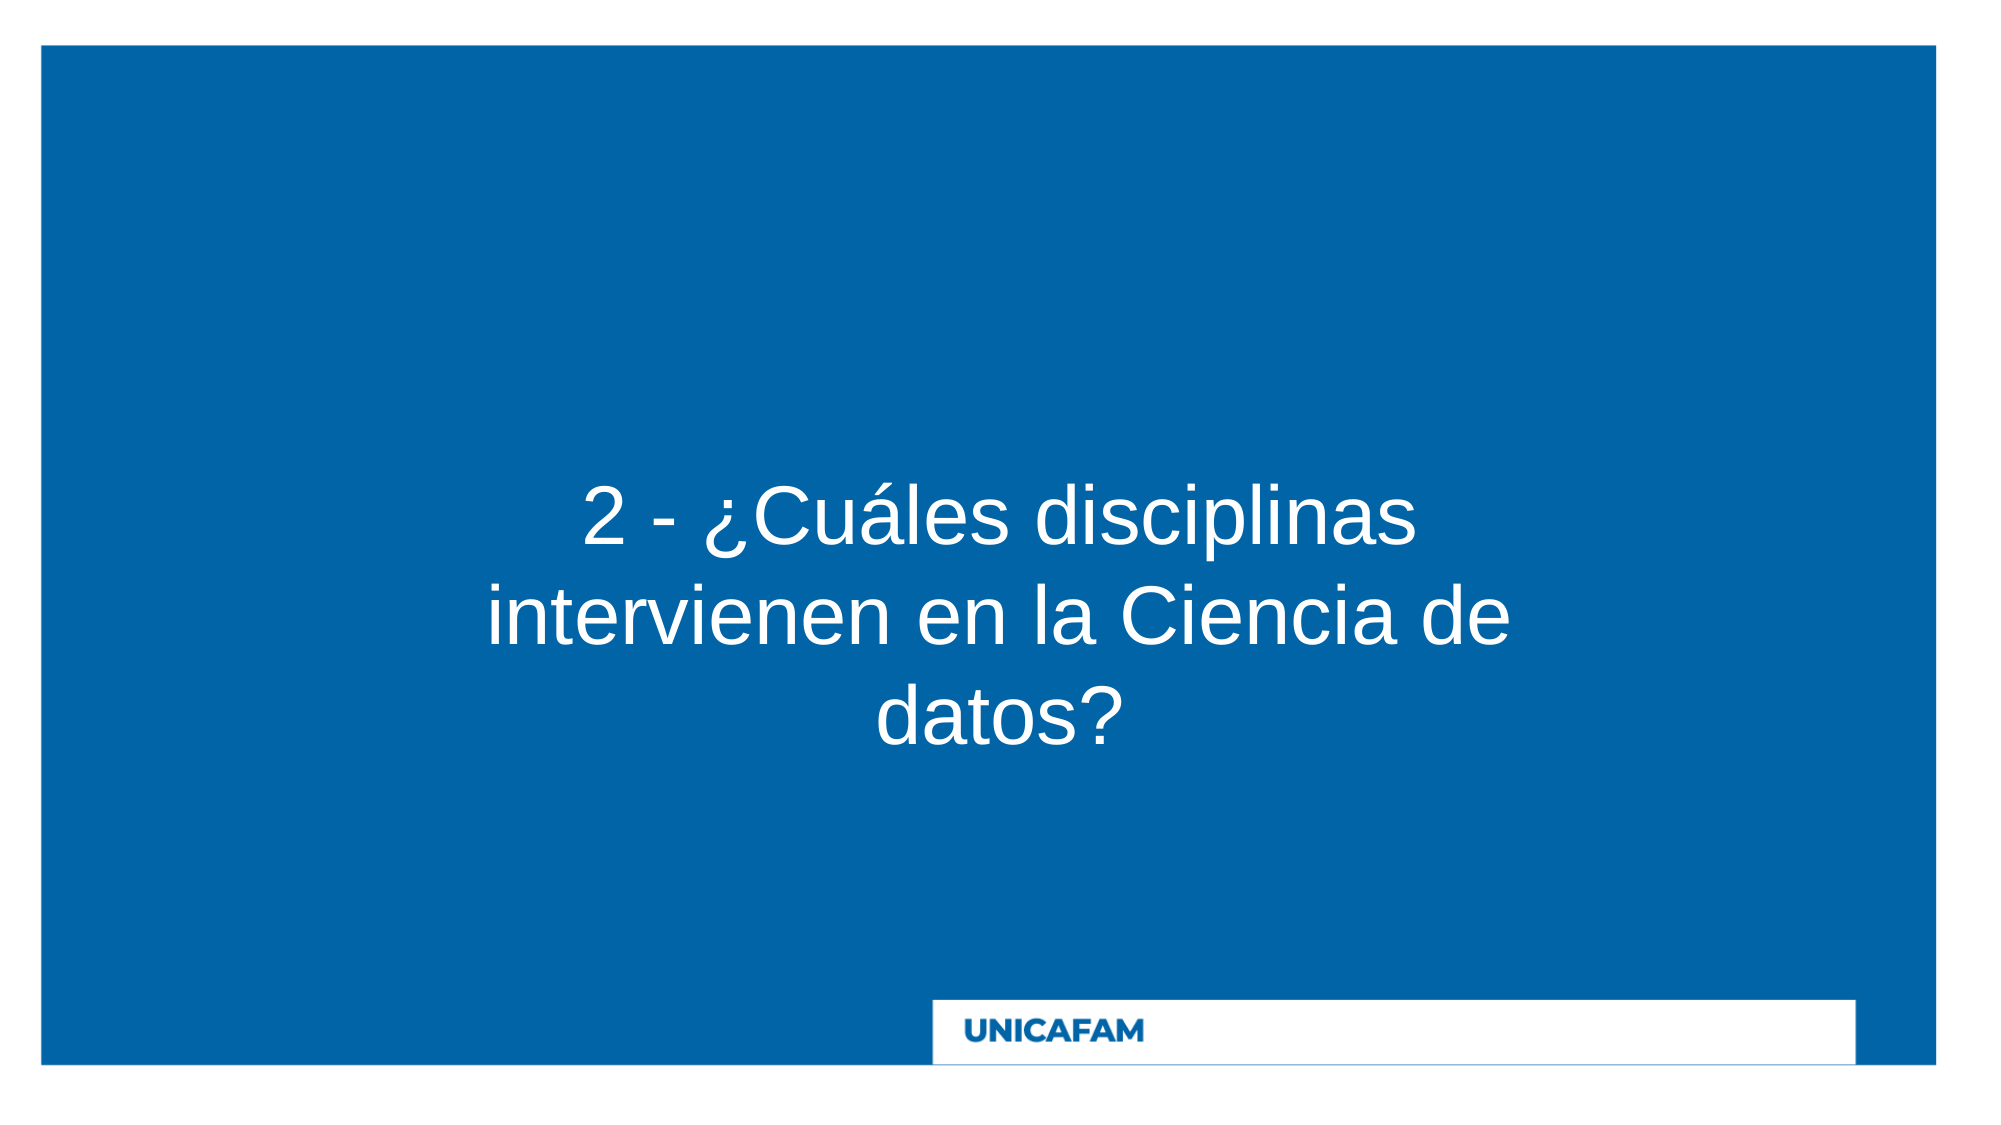

2 - ¿Cuáles disciplinas intervienen en la Ciencia de datos?